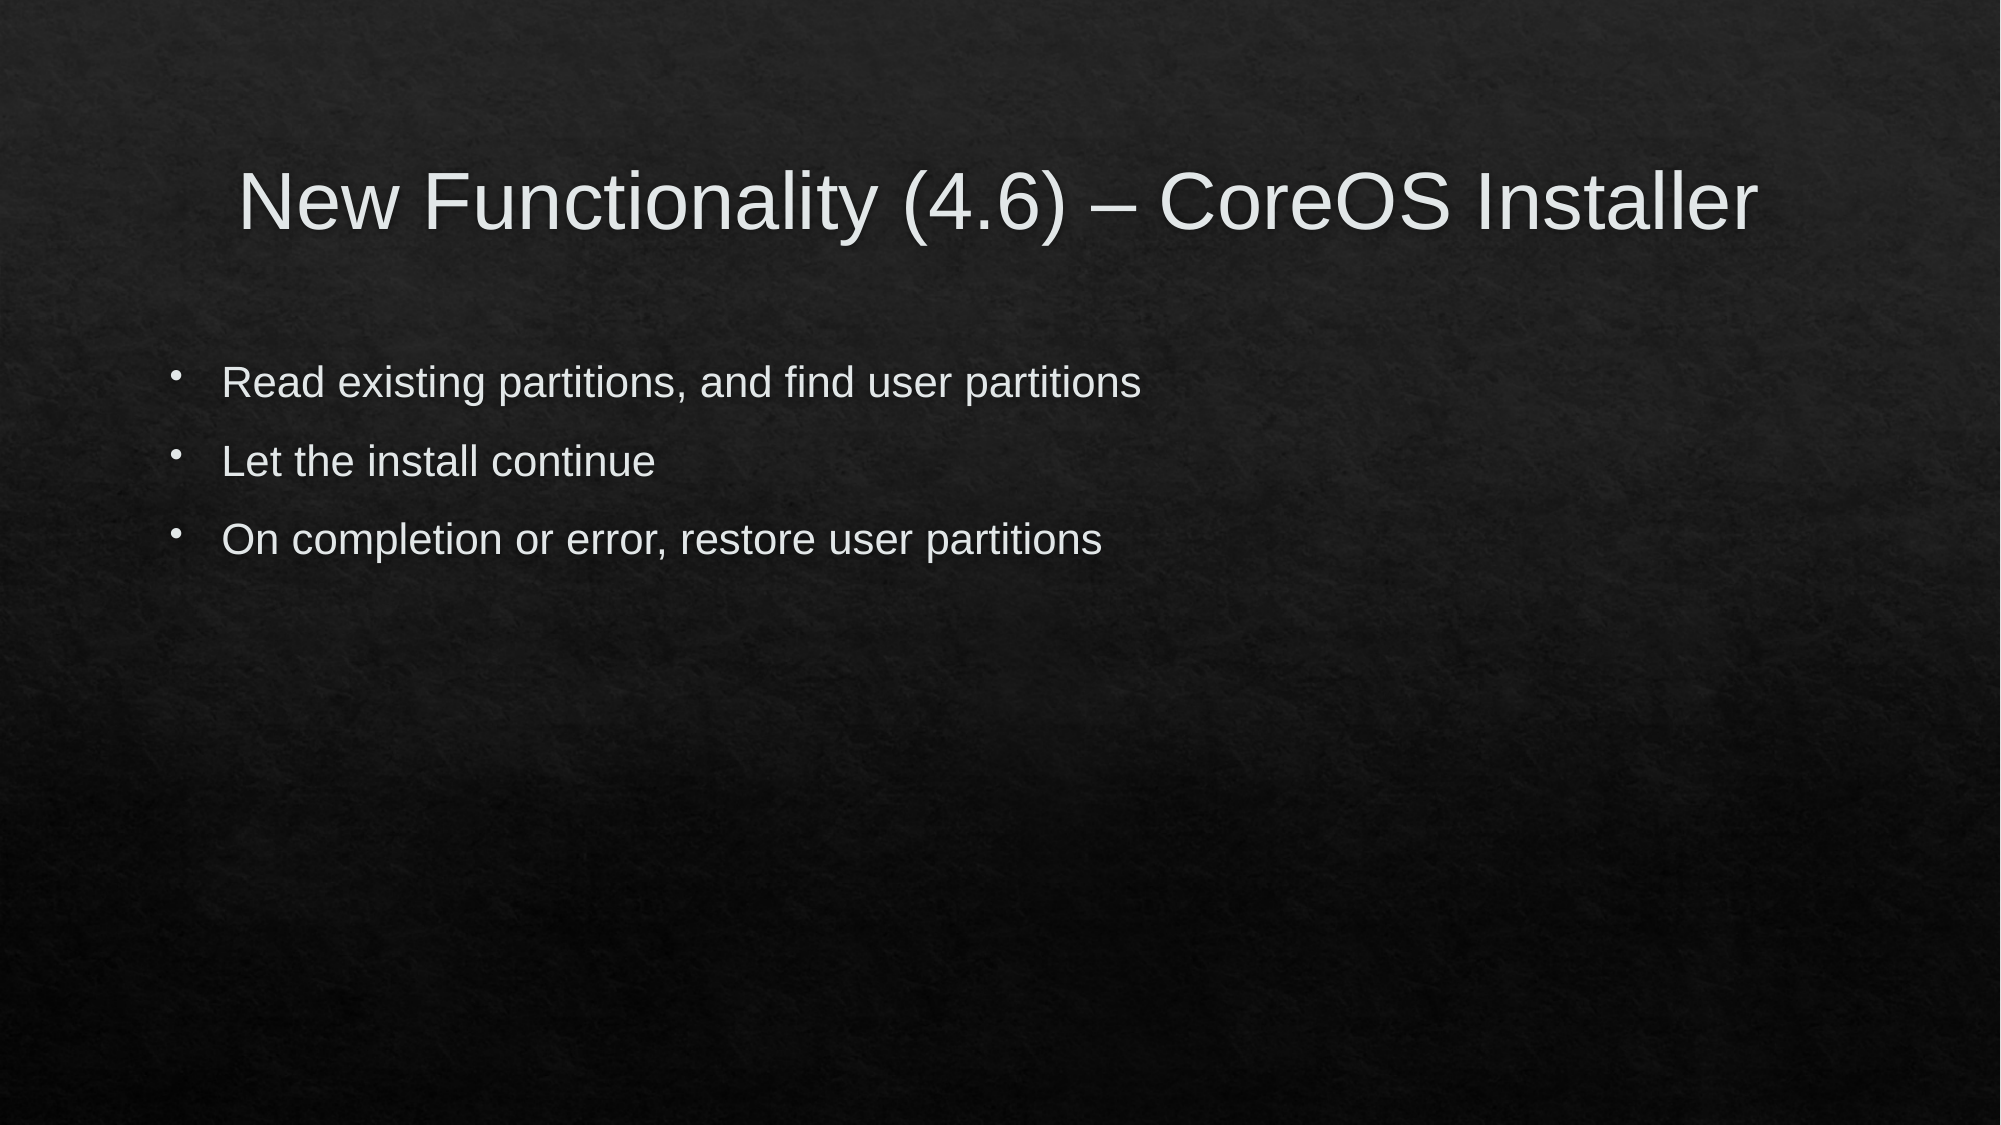

# New Functionality (4.6) – CoreOS Installer
Read existing partitions, and find user partitions
Let the install continue
On completion or error, restore user partitions